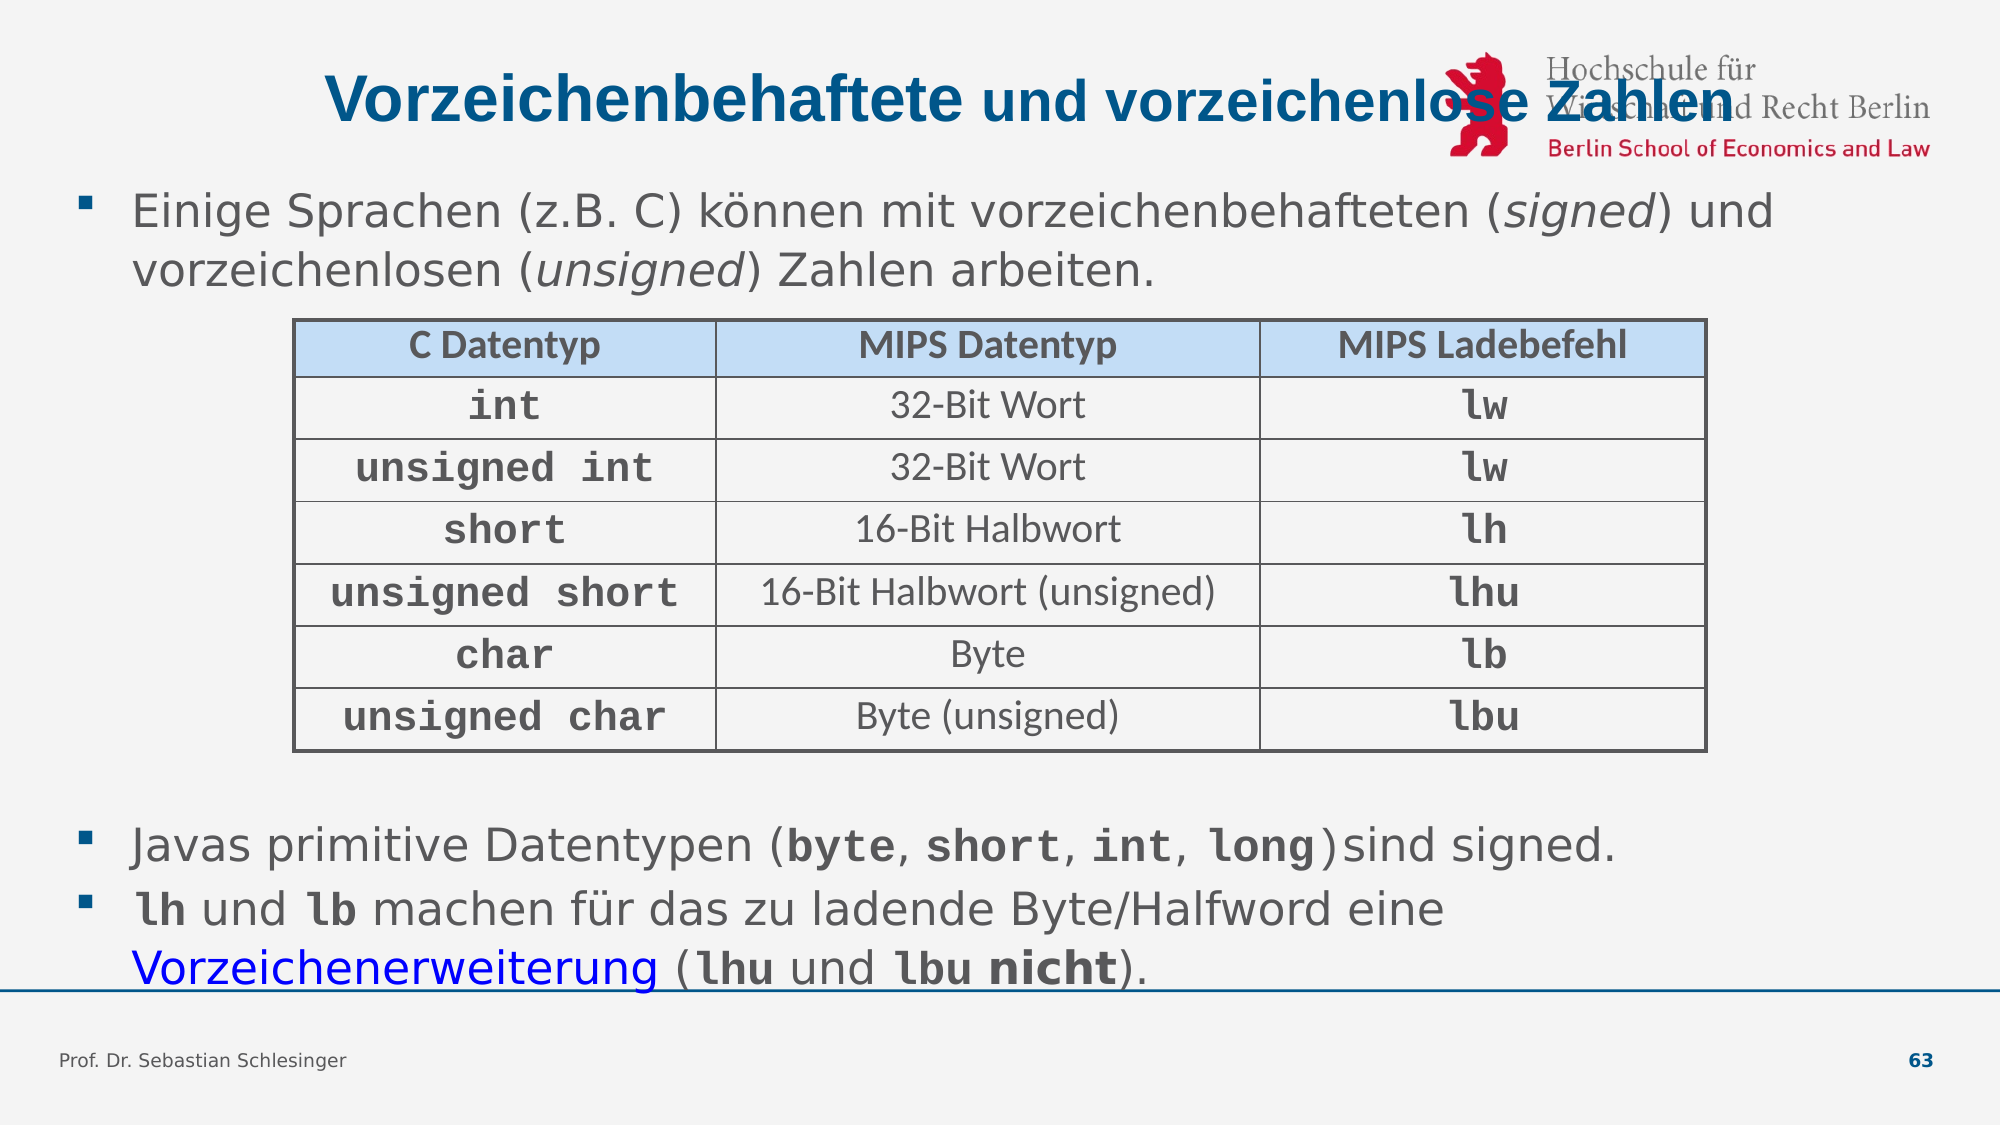

# Vorzeichenbehaftete und vorzeichenlose Zahlen
Einige Sprachen (z.B. C) können mit vorzeichenbehafteten (signed) und vorzeichenlosen (unsigned) Zahlen arbeiten.

Javas primitive Datentypen (byte, short, int, long)sind signed.
lh und lb machen für das zu ladende Byte/Halfword eine Vorzeichenerweiterung (lhu und lbu nicht).
| C Datentyp | MIPS Datentyp | MIPS Ladebefehl |
| --- | --- | --- |
| int | 32-Bit Wort | lw |
| unsigned int | 32-Bit Wort | lw |
| short | 16-Bit Halbwort | lh |
| unsigned short | 16-Bit Halbwort (unsigned) | lhu |
| char | Byte | lb |
| unsigned char | Byte (unsigned) | lbu |
Prof. Dr. Sebastian Schlesinger
63